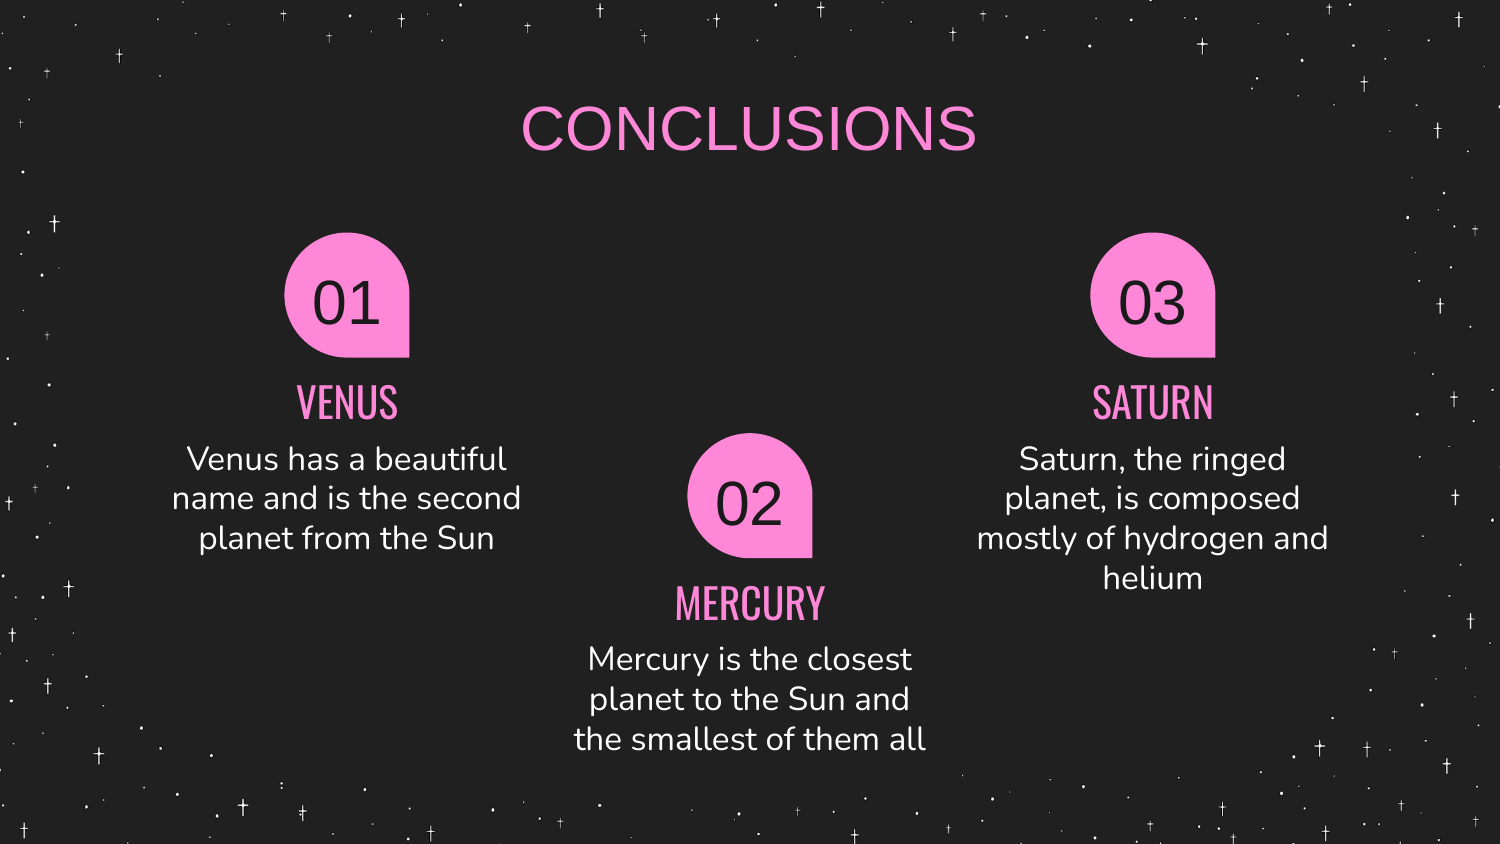

# CONCLUSIONS

01
03
VENUS
SATURN
Venus has a beautiful name and is the second planet from the Sun
Saturn, the ringed planet, is composed mostly of hydrogen and helium

01
02
MERCURY
Mercury is the closest planet to the Sun and the smallest of them all